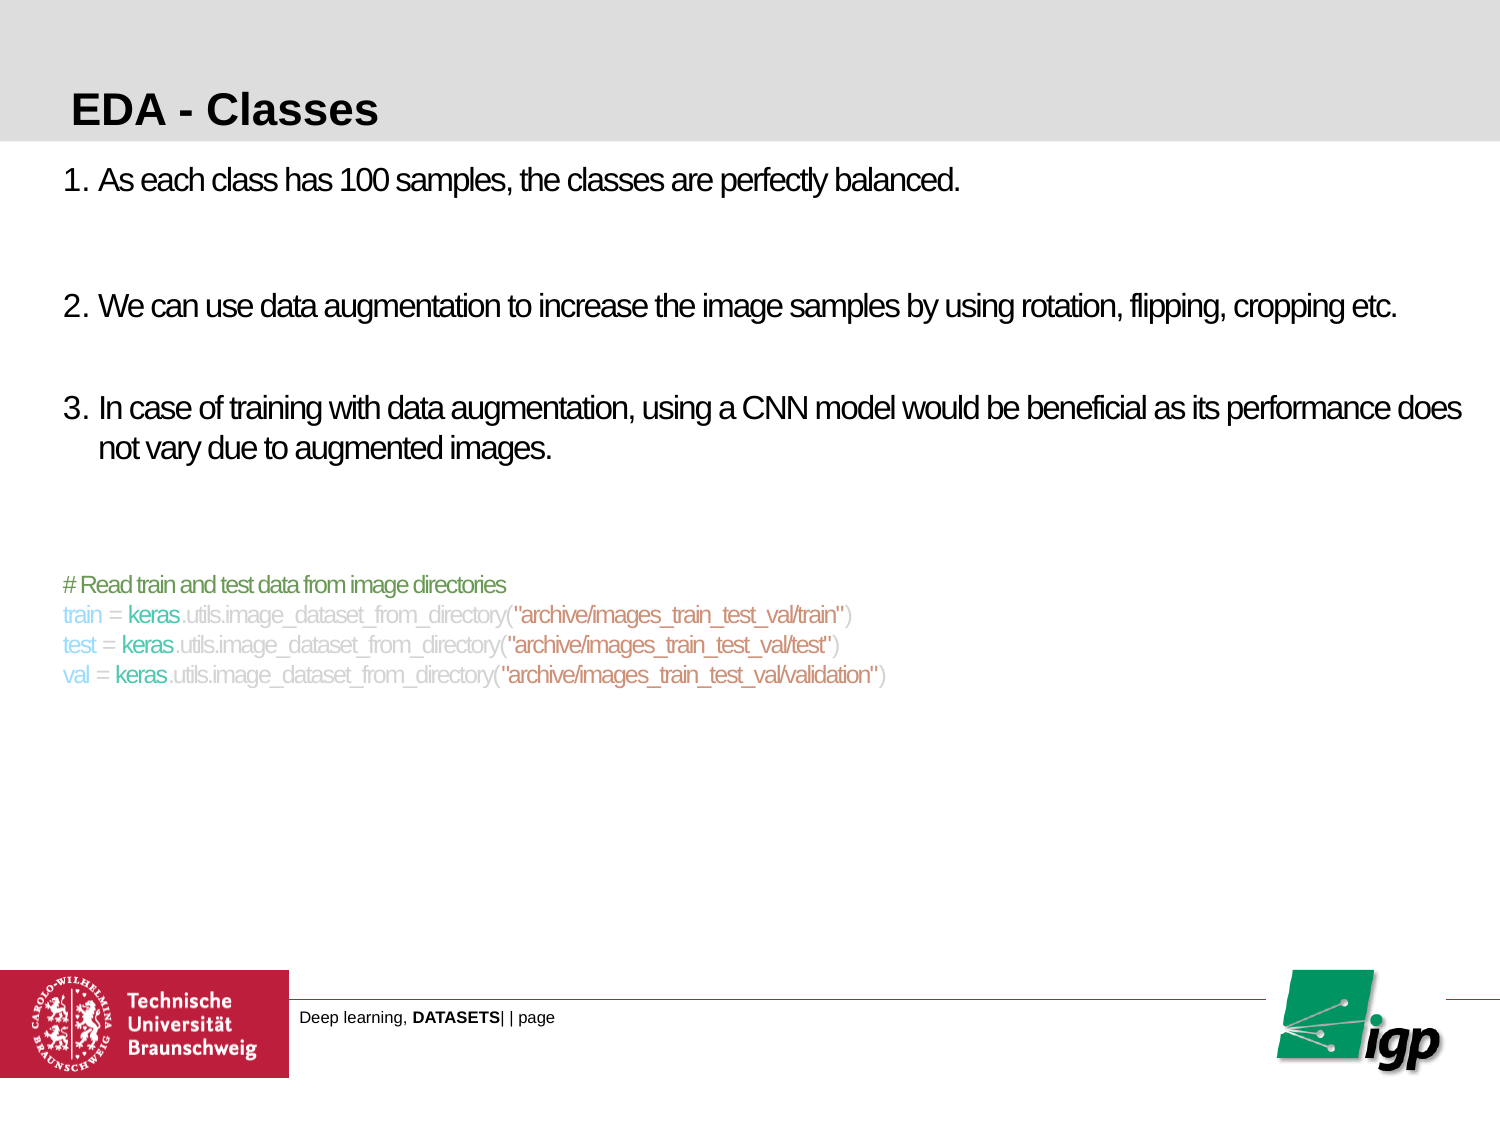

EDA - Classes
As each class has 100 samples, the classes are perfectly balanced.

We can use data augmentation to increase the image samples by using rotation, flipping, cropping etc.
In case of training with data augmentation, using a CNN model would be beneficial as its performance does not vary due to augmented images.

# Read train and test data from image directories
train = keras.utils.image_dataset_from_directory("archive/images_train_test_val/train")
test = keras.utils.image_dataset_from_directory("archive/images_train_test_val/test")
val = keras.utils.image_dataset_from_directory("archive/images_train_test_val/validation")